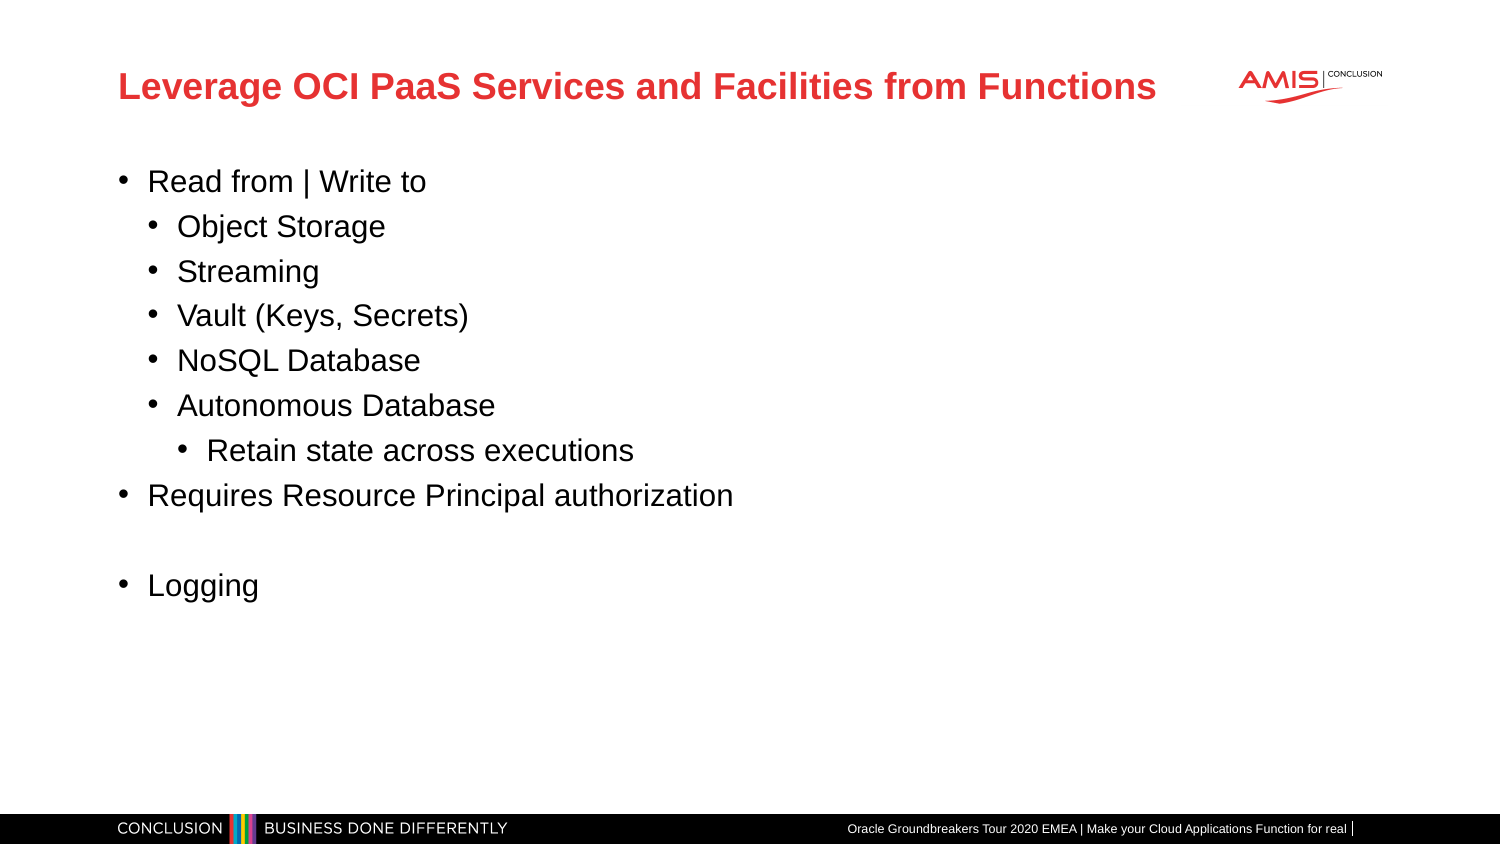

# Leverage OCI PaaS Services and Facilities from Functions
Read from | Write to
Object Storage
Streaming
Vault (Keys, Secrets)
NoSQL Database
Autonomous Database
Retain state across executions
Requires Resource Principal authorization

Logging

Oracle Groundbreakers Tour 2020 EMEA | Make your Cloud Applications Function for real